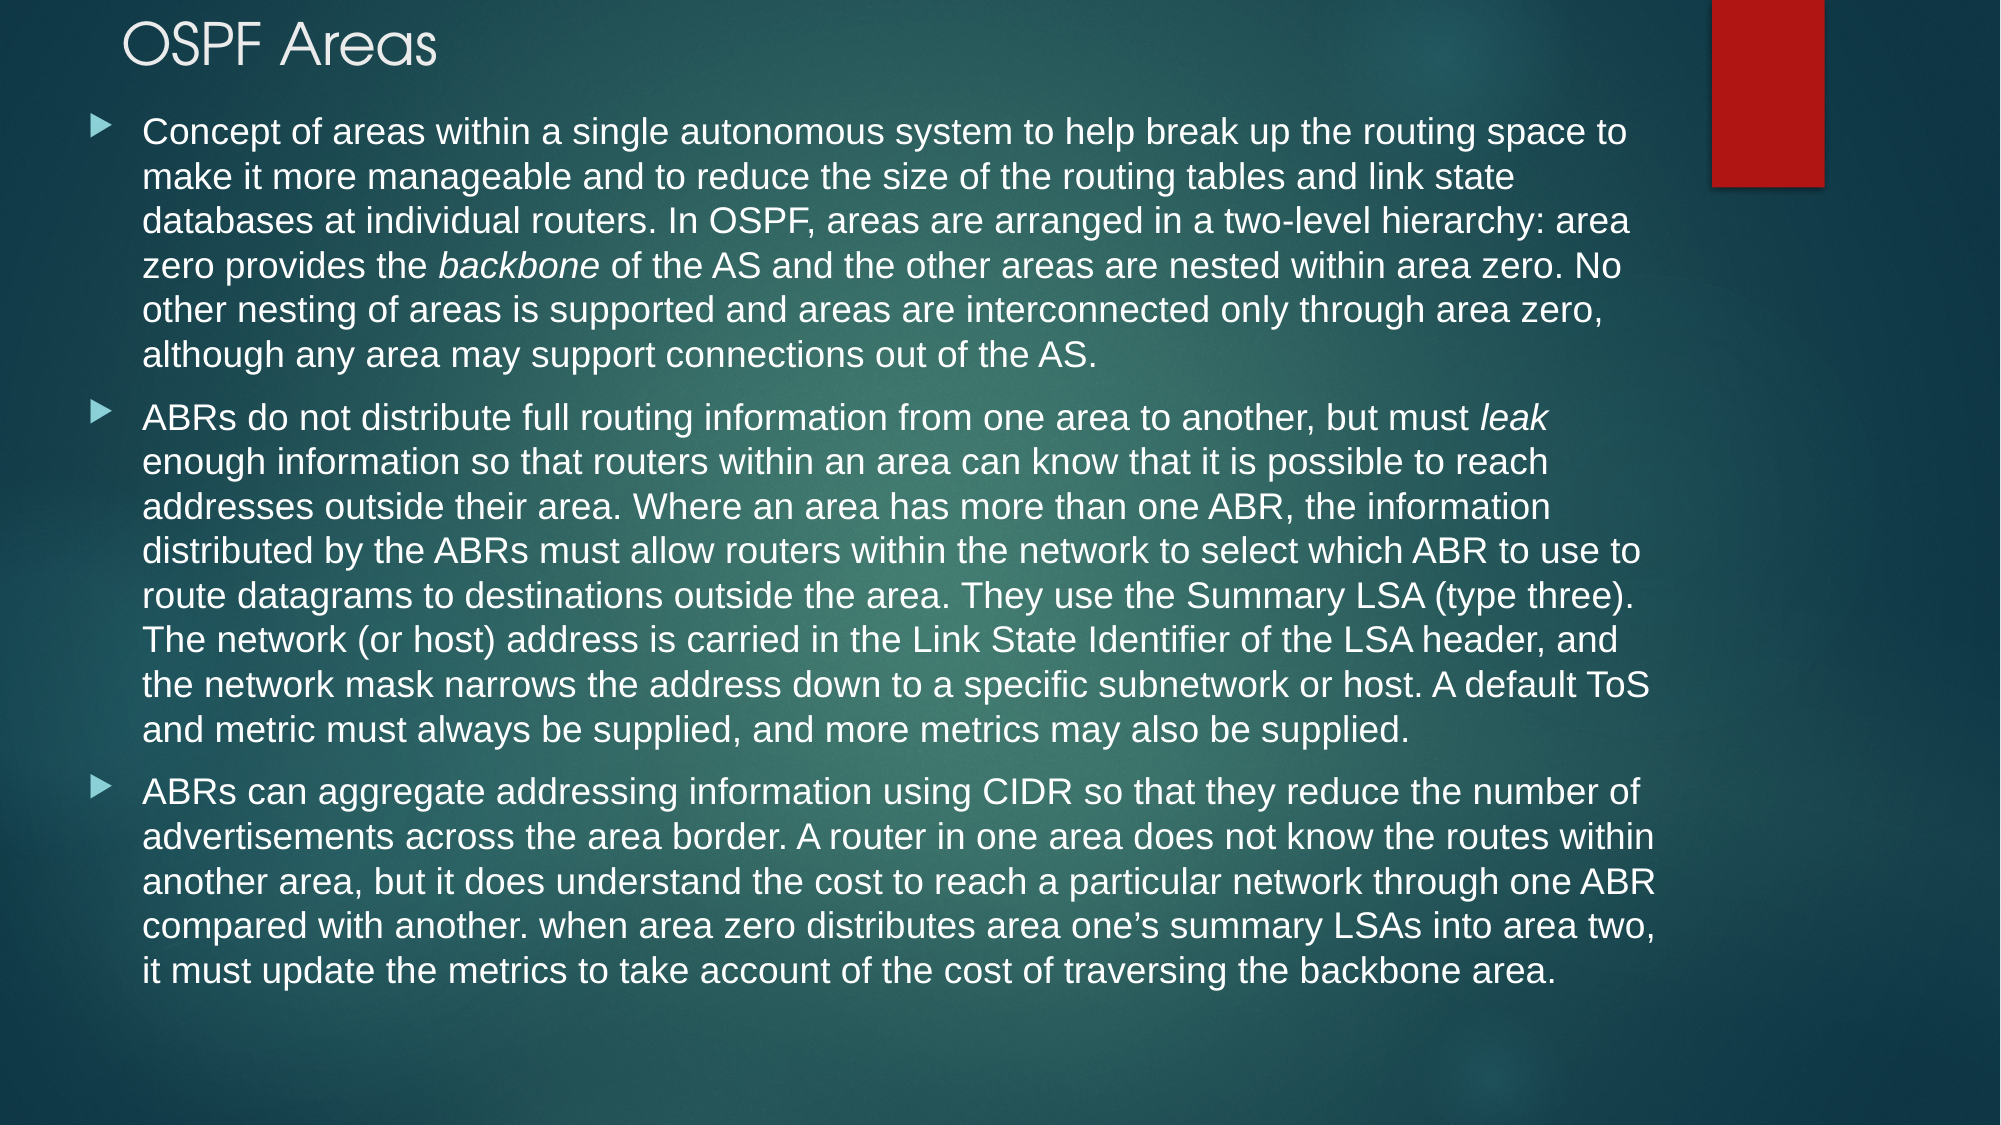

# OSPF Areas
Concept of areas within a single autonomous system to help break up the routing space to make it more manageable and to reduce the size of the routing tables and link state databases at individual routers. In OSPF, areas are arranged in a two-level hierarchy: area zero provides the backbone of the AS and the other areas are nested within area zero. No other nesting of areas is supported and areas are interconnected only through area zero, although any area may support connections out of the AS.
ABRs do not distribute full routing information from one area to another, but must leak enough information so that routers within an area can know that it is possible to reach addresses outside their area. Where an area has more than one ABR, the information distributed by the ABRs must allow routers within the network to select which ABR to use to route datagrams to destinations outside the area. They use the Summary LSA (type three). The network (or host) address is carried in the Link State Identifier of the LSA header, and the network mask narrows the address down to a specific subnetwork or host. A default ToS and metric must always be supplied, and more metrics may also be supplied.
ABRs can aggregate addressing information using CIDR so that they reduce the number of advertisements across the area border. A router in one area does not know the routes within another area, but it does understand the cost to reach a particular network through one ABR compared with another. when area zero distributes area one’s summary LSAs into area two, it must update the metrics to take account of the cost of traversing the backbone area.